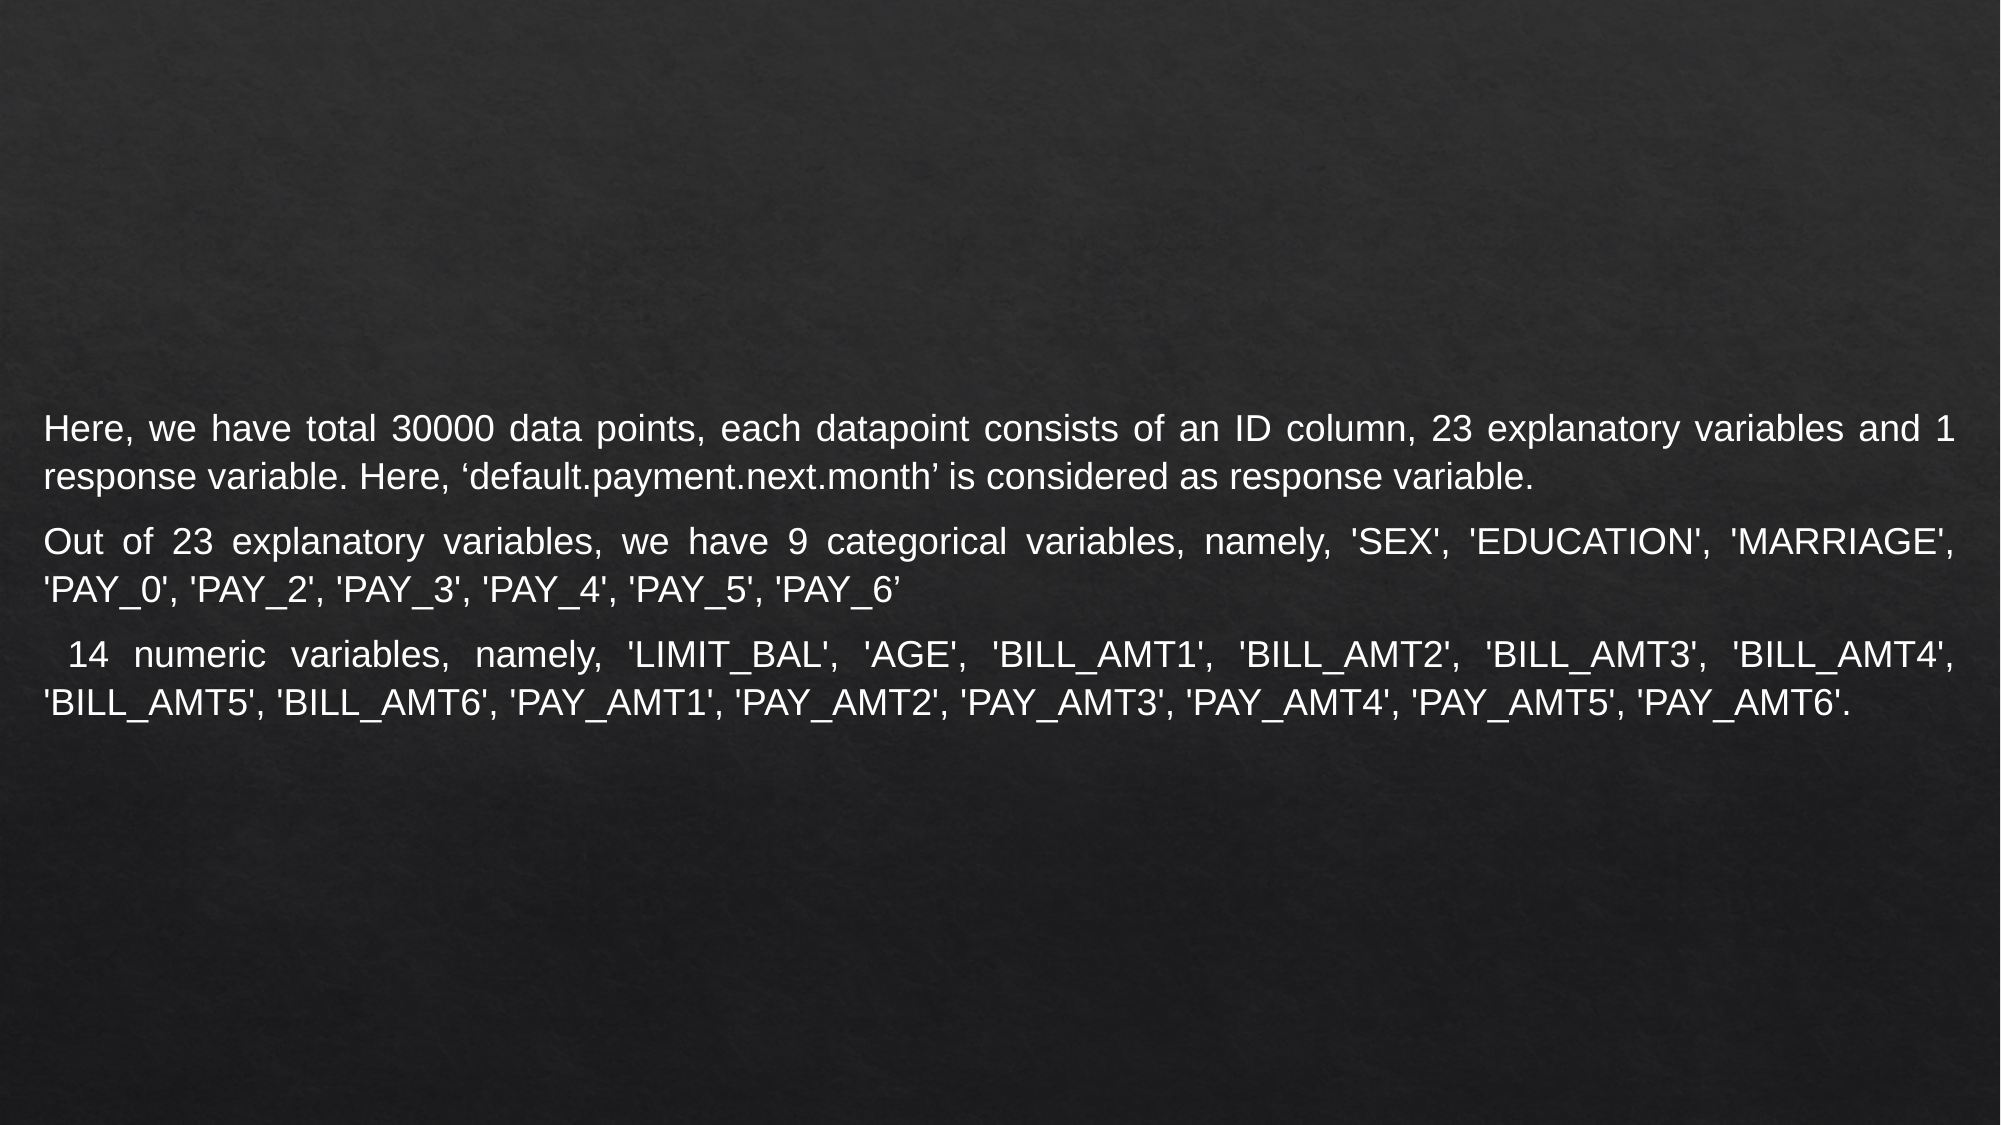

Here, we have total 30000 data points, each datapoint consists of an ID column, 23 explanatory variables and 1 response variable. Here, ‘default.payment.next.month’ is considered as response variable.
Out of 23 explanatory variables, we have 9 categorical variables, namely, 'SEX', 'EDUCATION', 'MARRIAGE', 'PAY_0', 'PAY_2', 'PAY_3', 'PAY_4', 'PAY_5', 'PAY_6’
 14 numeric variables, namely, 'LIMIT_BAL', 'AGE', 'BILL_AMT1', 'BILL_AMT2', 'BILL_AMT3', 'BILL_AMT4', 'BILL_AMT5', 'BILL_AMT6', 'PAY_AMT1', 'PAY_AMT2', 'PAY_AMT3', 'PAY_AMT4', 'PAY_AMT5', 'PAY_AMT6'.